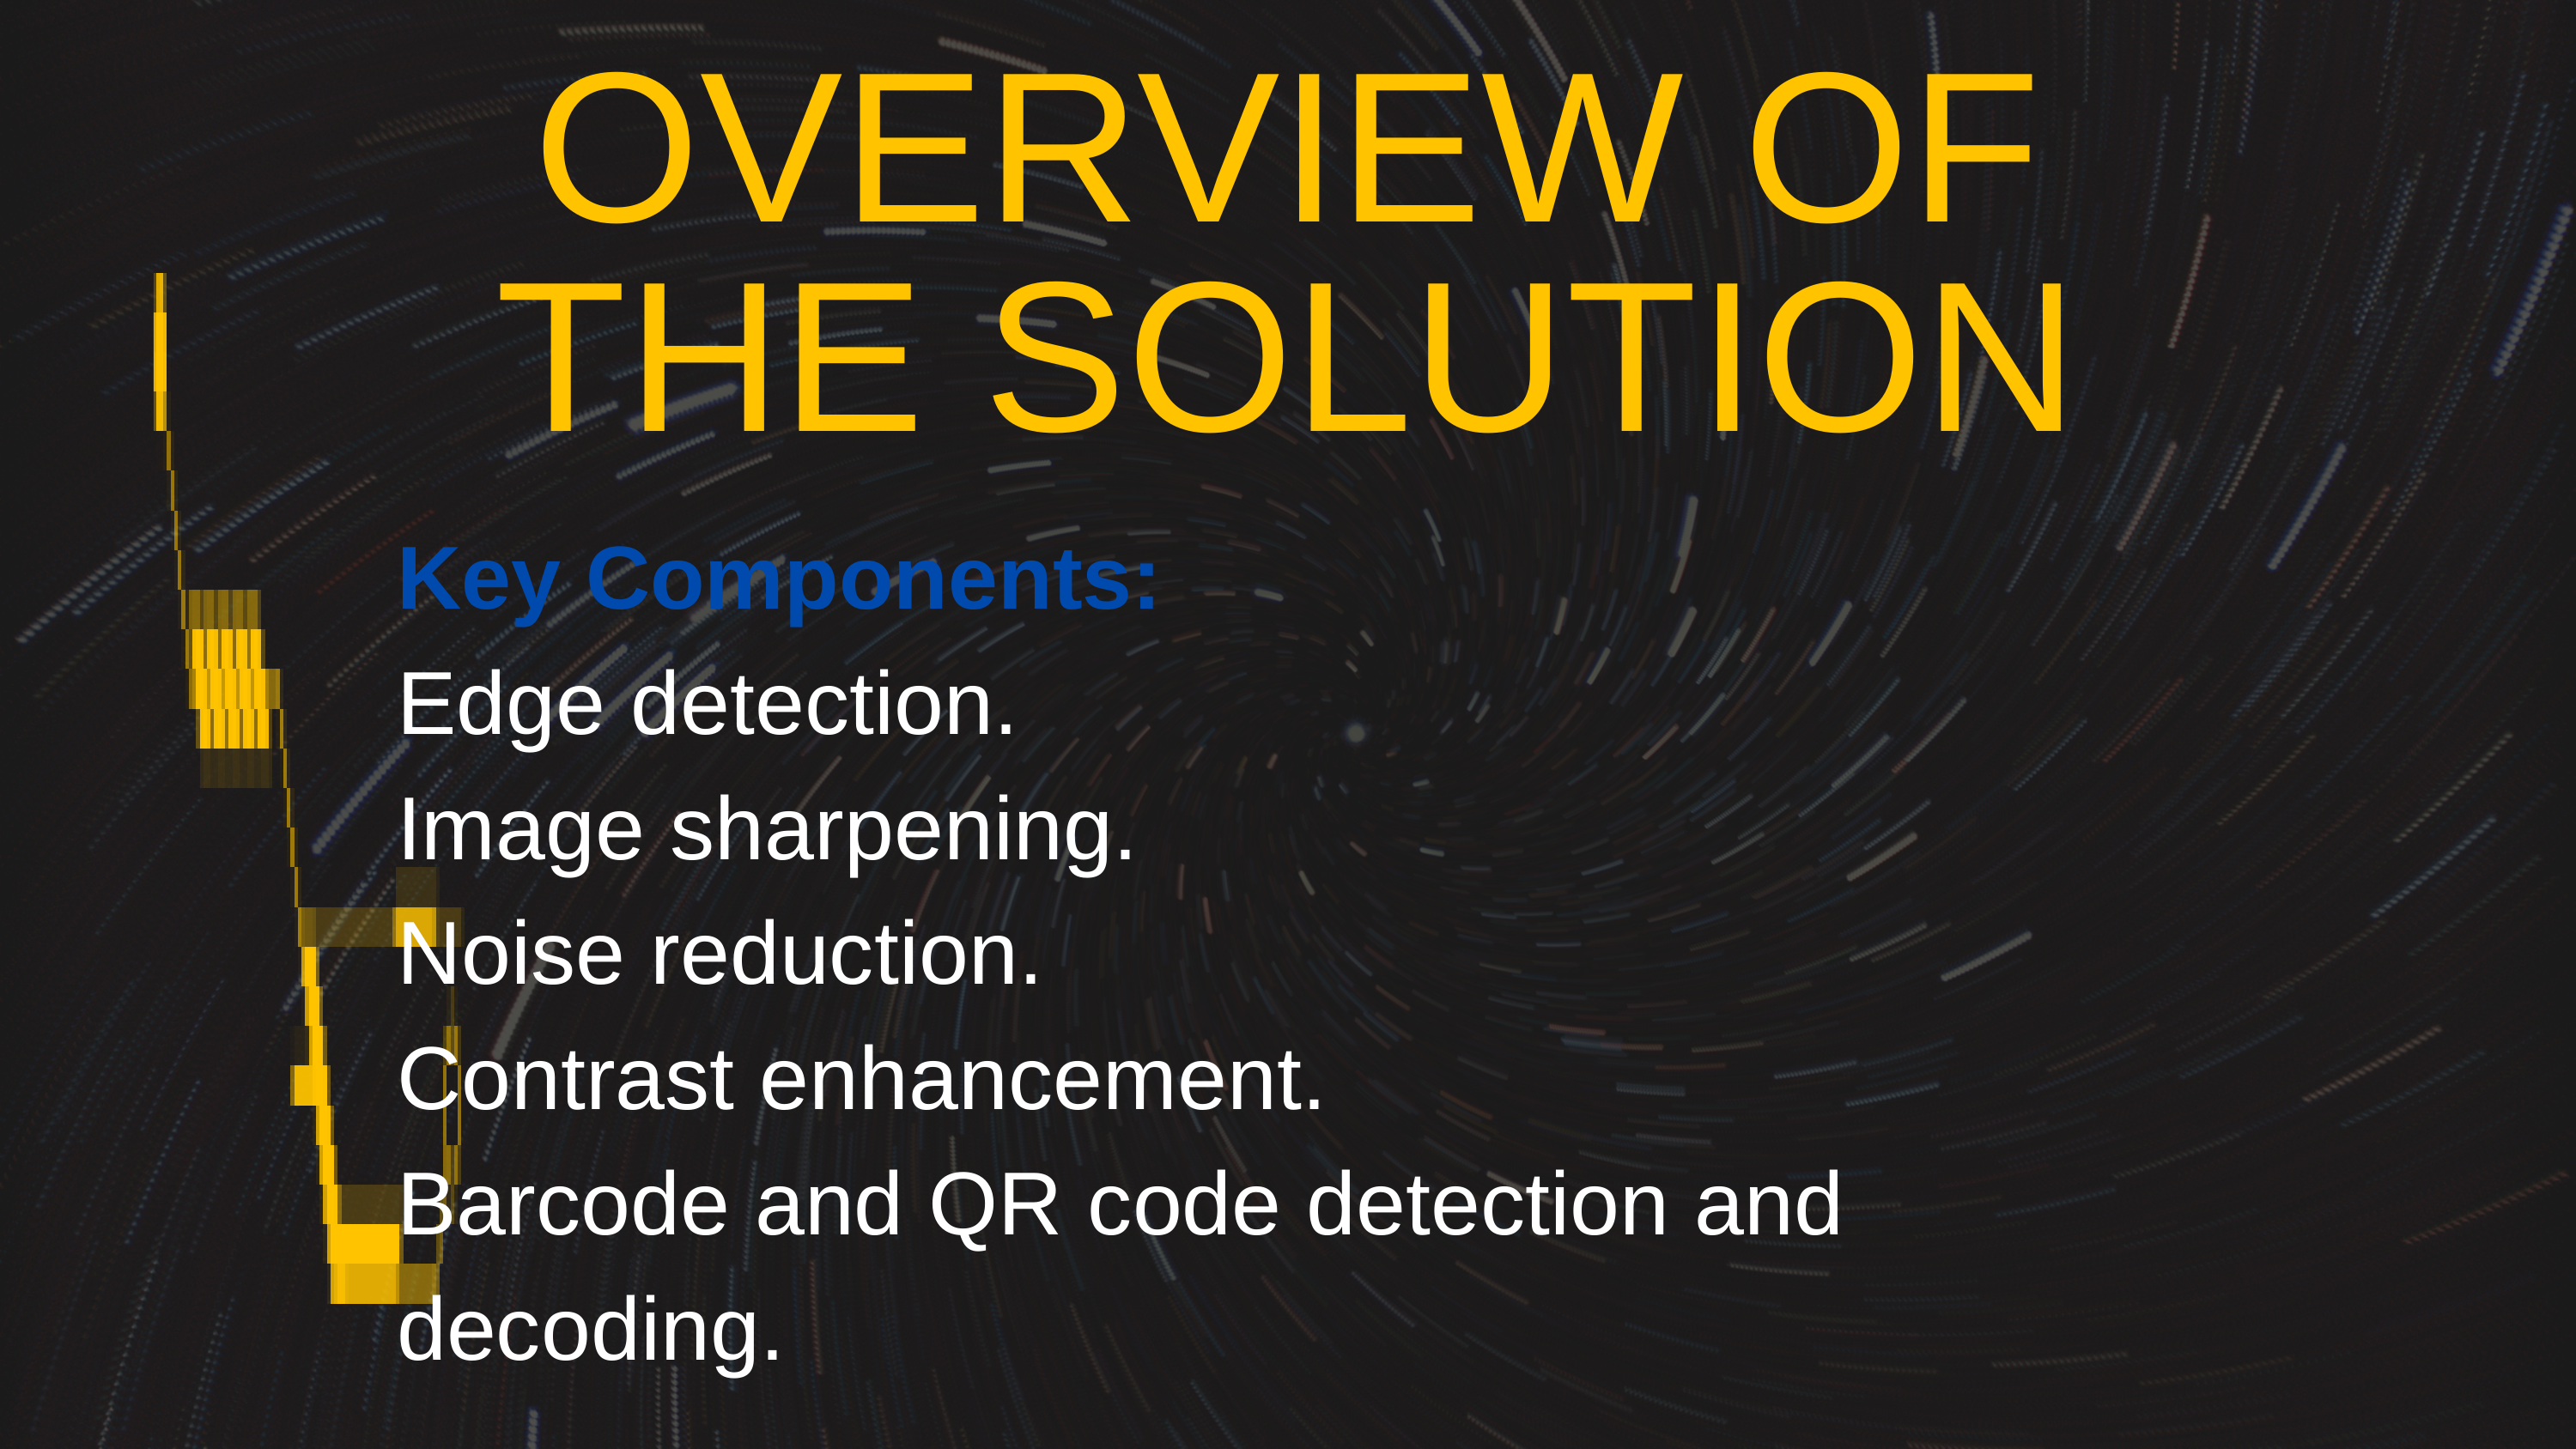

OVERVIEW OF THE SOLUTION
Key Components:
Edge detection.
Image sharpening.
Noise reduction.
Contrast enhancement.
Barcode and QR code detection and decoding.